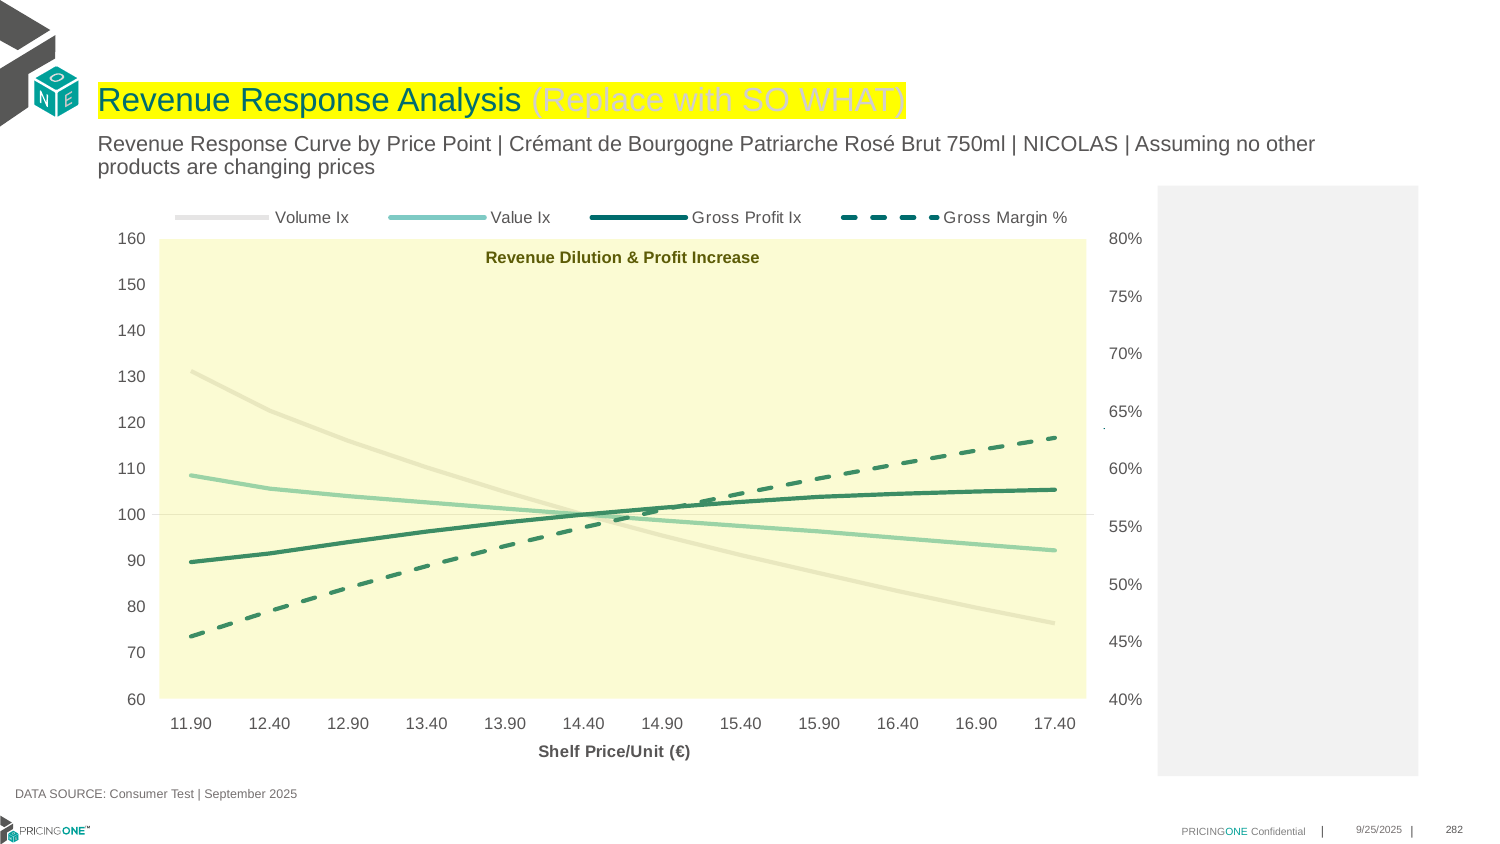

# Revenue Response Analysis (Replace with SO WHAT)

Revenue Response Curve by Price Point | Crémant de Bourgogne Patriarche Rosé Brut 750ml | NICOLAS | Assuming no other products are changing prices

### Chart:

| Category | Volume Ix | Value Ix | Gross Profit Ix | Gross Margin % |
|---|---|---|---|---|
| 11.90 | 131.17377621282364 | 108.51633648354134 | 89.68507607224564 | 0.45413335371667246 |
| 12.40 | 122.57091977443196 | 105.62922917958409 | 91.55674432994032 | 0.4761441055829358 |
| 12.90 | 116.02949416907657 | 104.00054940025491 | 94.01024750242547 | 0.4964485976146049 |
| 13.40 | 110.25632983331681 | 102.63602642922878 | 96.30722525121377 | 0.5152378290468957 |
| 13.90 | 104.92672843626181 | 101.3007421401055 | 98.28931401013297 | 0.5326753172106764 |
| 14.40 | 100.0 | 100.0 | 100.0 | 0.5489018686964169 |
| 14.90 | 95.43890292482385 | 98.73704183907752 | 101.47614015243767 | 0.5640393898811009 |
| 15.40 | 91.20959131499545 | 97.5135891857007 | 102.74899345242528 | 0.5781939551447014 |
| 15.90 | 87.28146538177896 | 96.33026607046483 | 103.84511697253419 | 0.5914582961778869 |
| 16.40 | 83.39922555960867 | 94.92673931079997 | 104.50176944359428 | 0.603913835928561 |
| 16.90 | 79.76802949005858 | 93.54940065215214 | 104.9977053587195 | 0.6156323614928049 |
| 17.40 | 76.38784208008502 | 92.22432490640706 | 105.38051759142677 | 0.6266774085763449 |
Revenue Dilution & Profit Increase

DATA SOURCE: Consumer Test | September 2025

9/25/2025
282